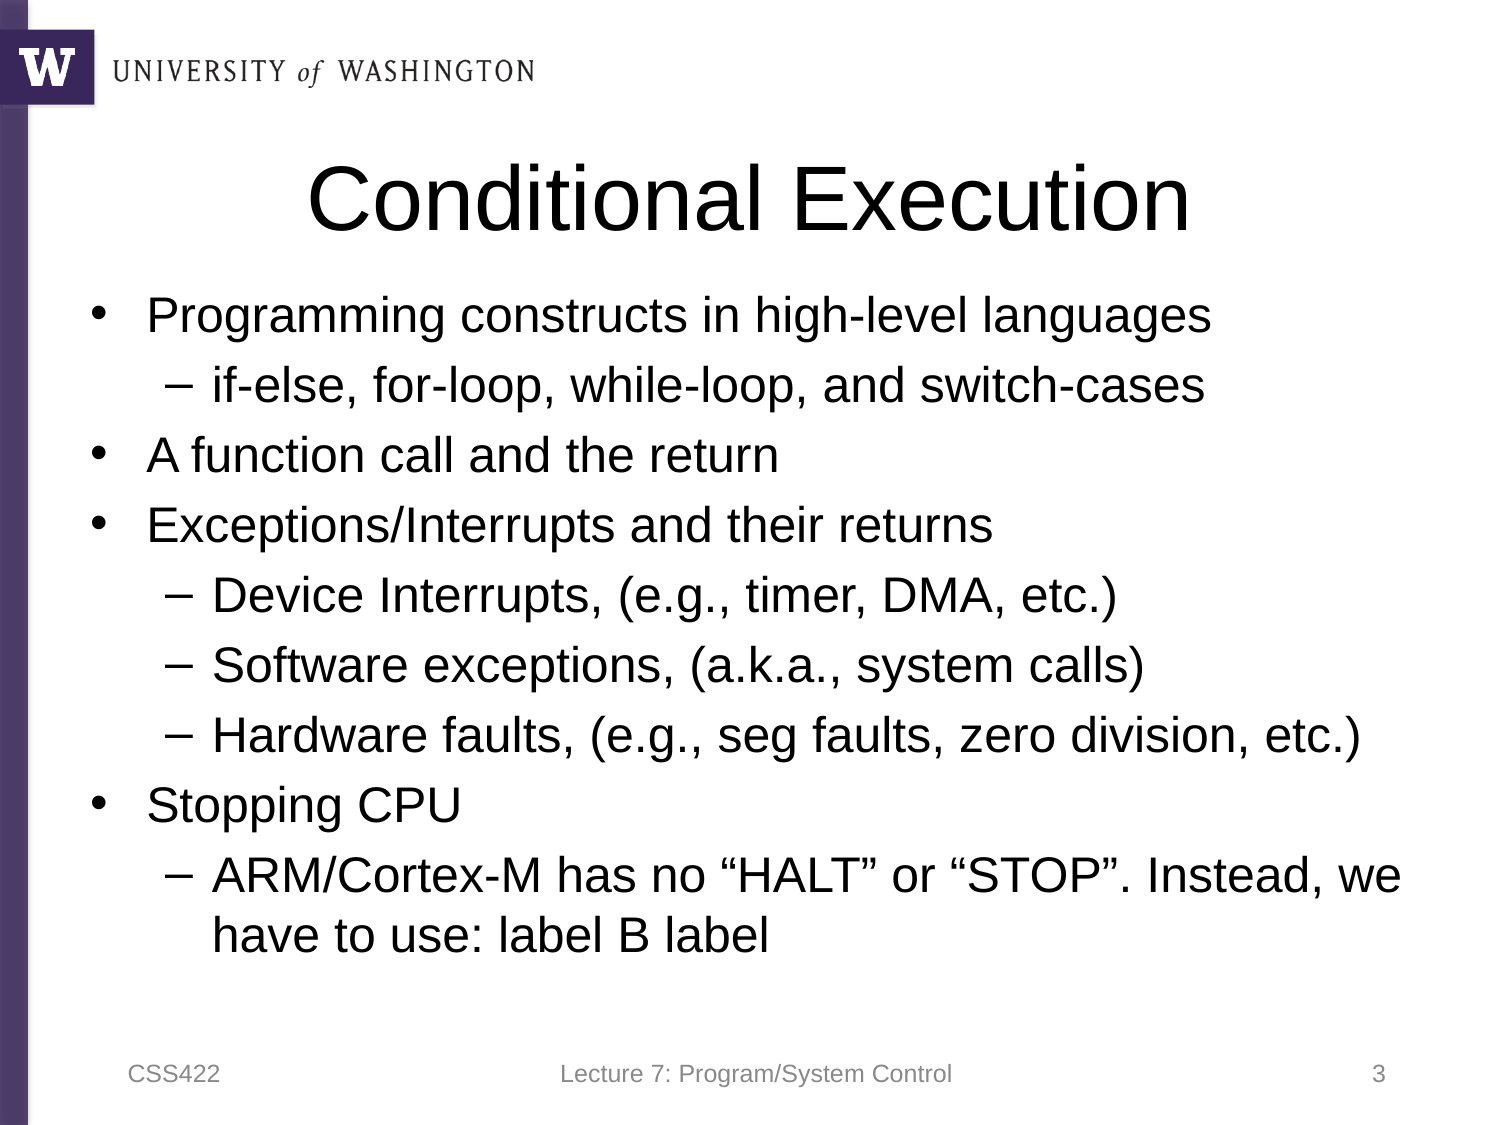

# Conditional Execution
Programming constructs in high-level languages
if-else, for-loop, while-loop, and switch-cases
A function call and the return
Exceptions/Interrupts and their returns
Device Interrupts, (e.g., timer, DMA, etc.)
Software exceptions, (a.k.a., system calls)
Hardware faults, (e.g., seg faults, zero division, etc.)
Stopping CPU
ARM/Cortex-M has no “HALT” or “STOP”. Instead, we have to use: label B label

CSS422
Lecture 7: Program/System Control
3